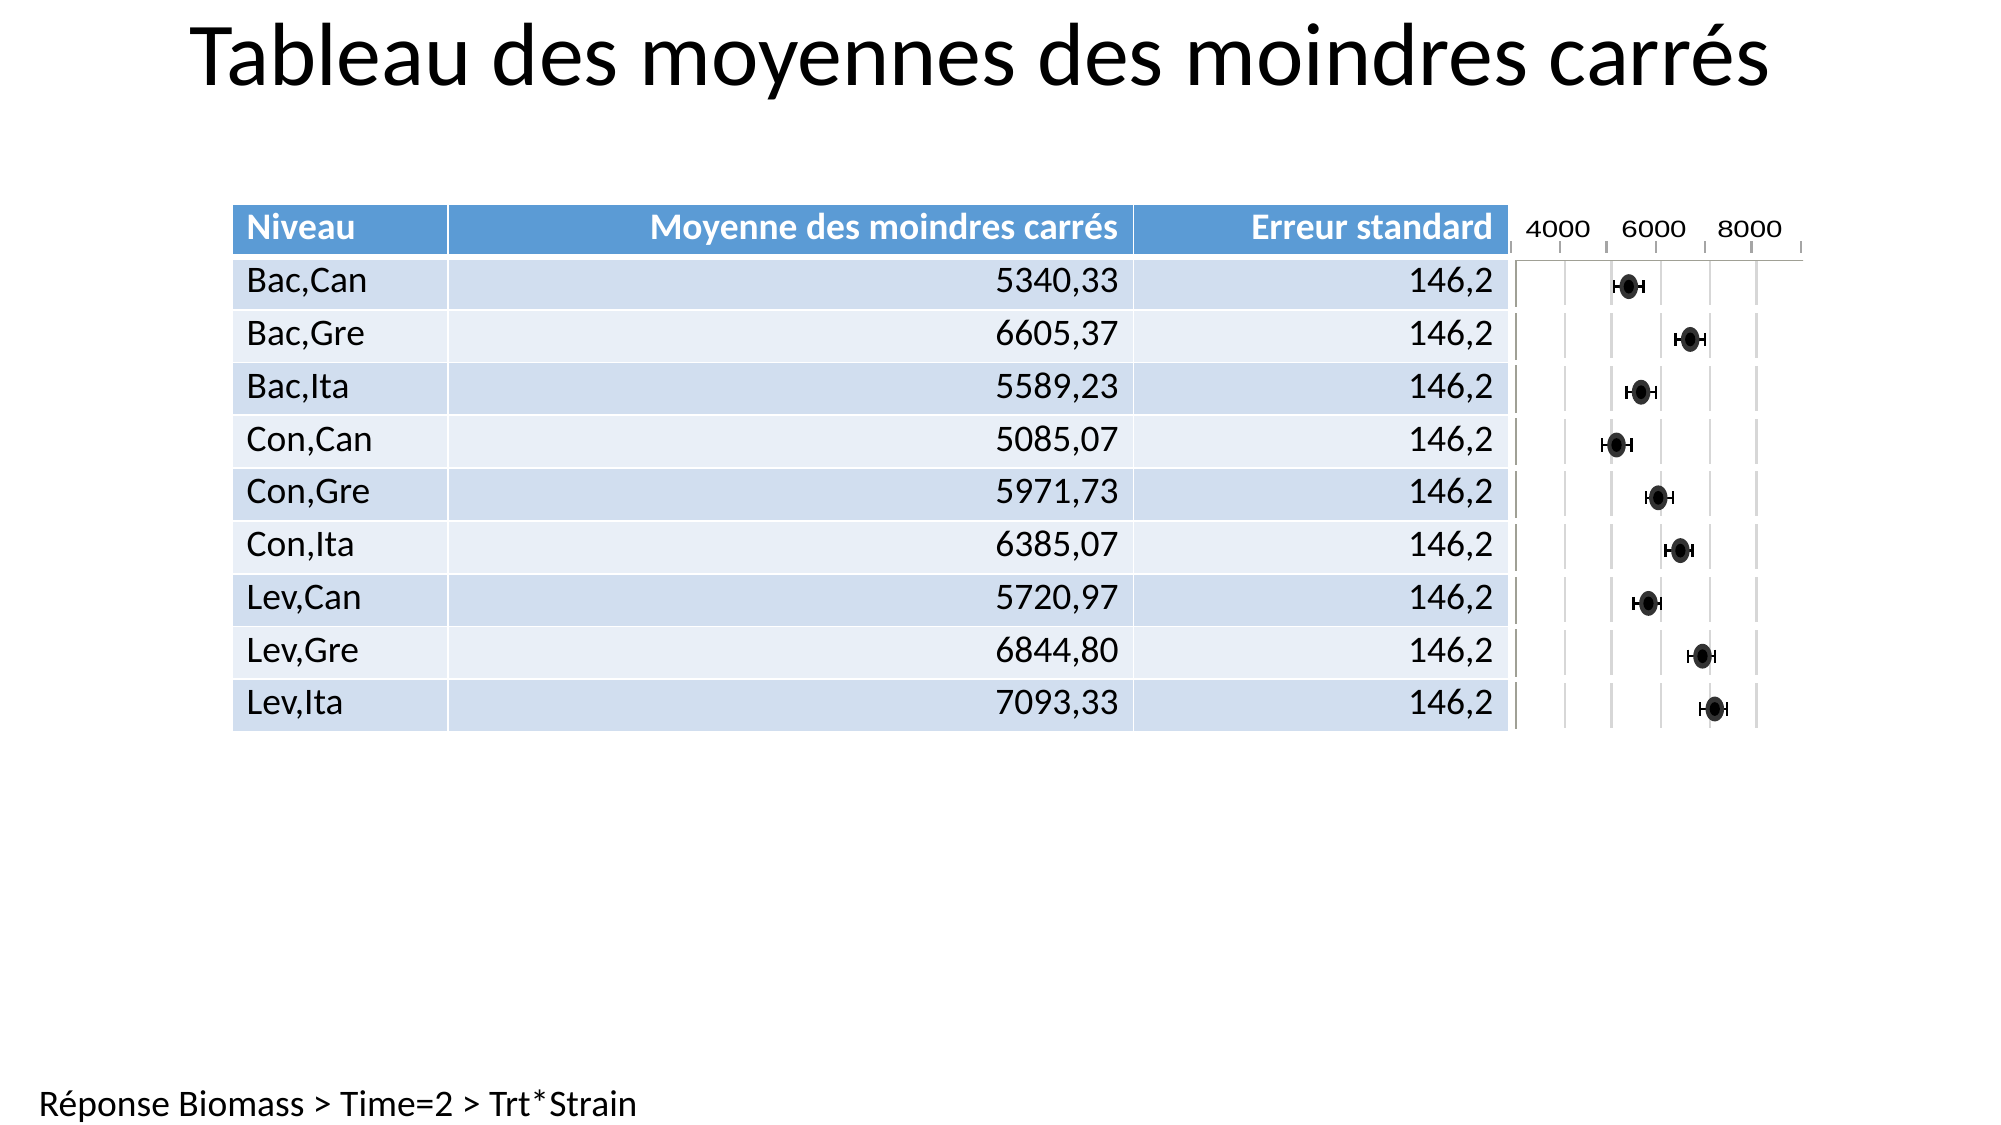

# Tableau des moyennes des moindres carrés
| Niveau | Moyenne des moindres carrés | Erreur standard |  |
| --- | --- | --- | --- |
| Bac,Can | 5340,33 | 146,2 |  |
| Bac,Gre | 6605,37 | 146,2 |  |
| Bac,Ita | 5589,23 | 146,2 |  |
| Con,Can | 5085,07 | 146,2 |  |
| Con,Gre | 5971,73 | 146,2 |  |
| Con,Ita | 6385,07 | 146,2 |  |
| Lev,Can | 5720,97 | 146,2 |  |
| Lev,Gre | 6844,80 | 146,2 |  |
| Lev,Ita | 7093,33 | 146,2 |  |
Réponse Biomass > Time=2 > Trt*Strain